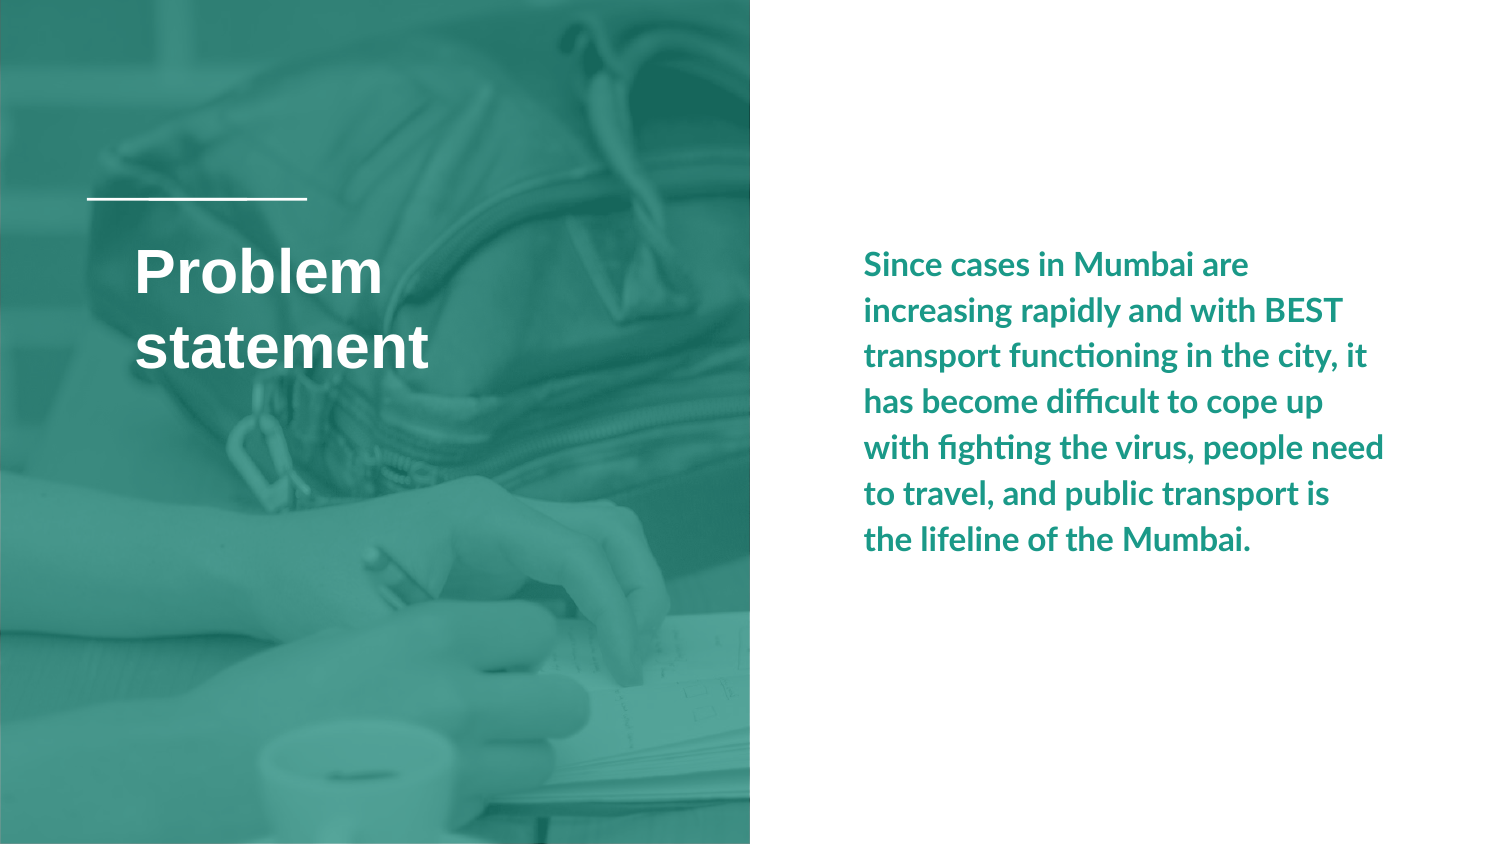

# Problem statement
Since cases in Mumbai are increasing rapidly and with BEST transport functioning in the city, it has become difficult to cope up with fighting the virus, people need to travel, and public transport is the lifeline of the Mumbai.